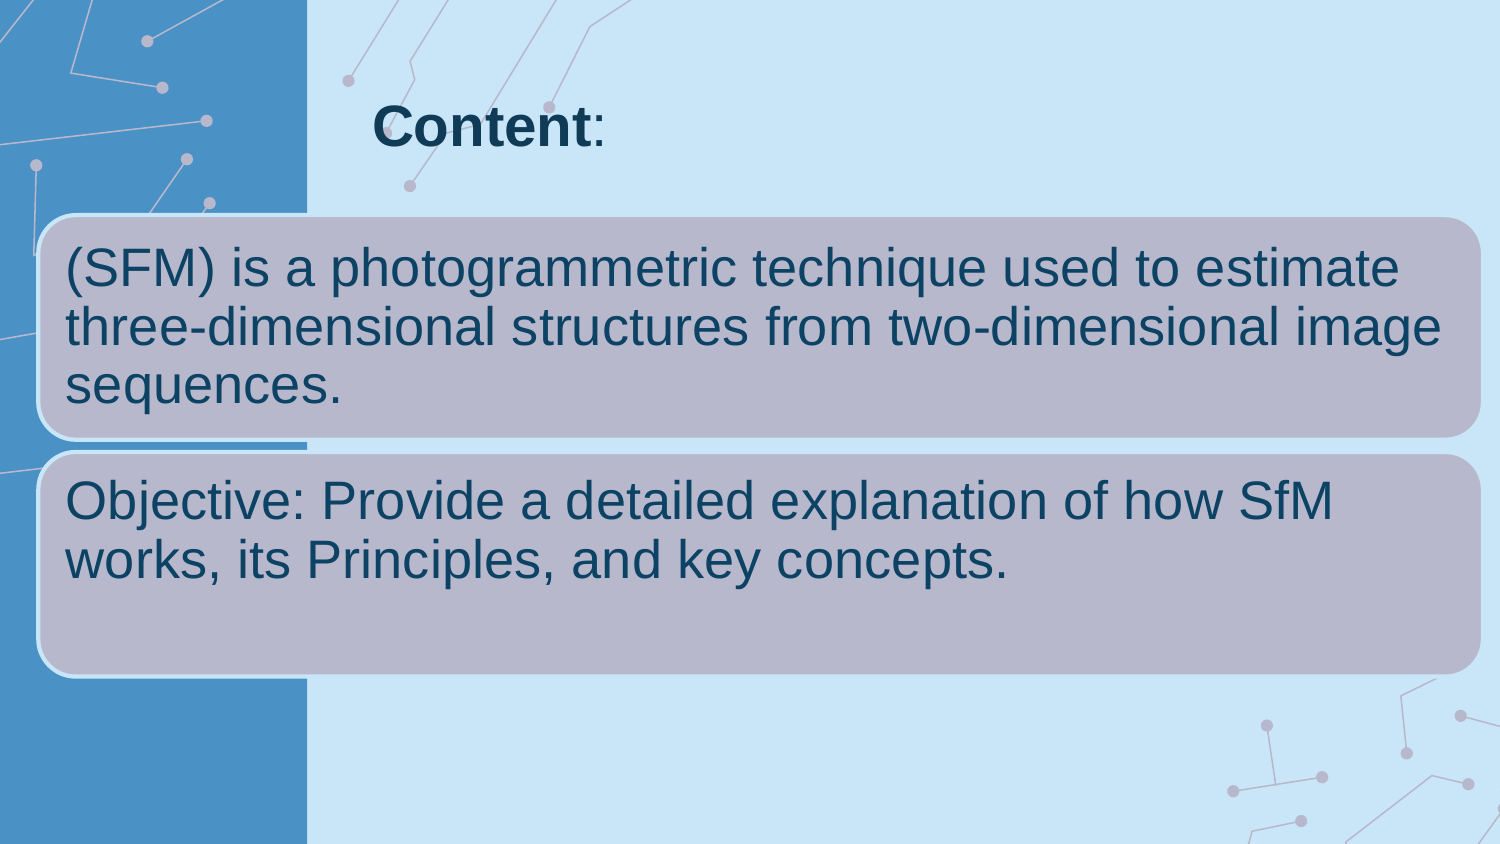

Content:

(SFM) is a photogrammetric technique used to estimate three-dimensional structures from two-dimensional image sequences.

Objective: Provide a detailed explanation of how SfM works, its Principles, and key concepts.